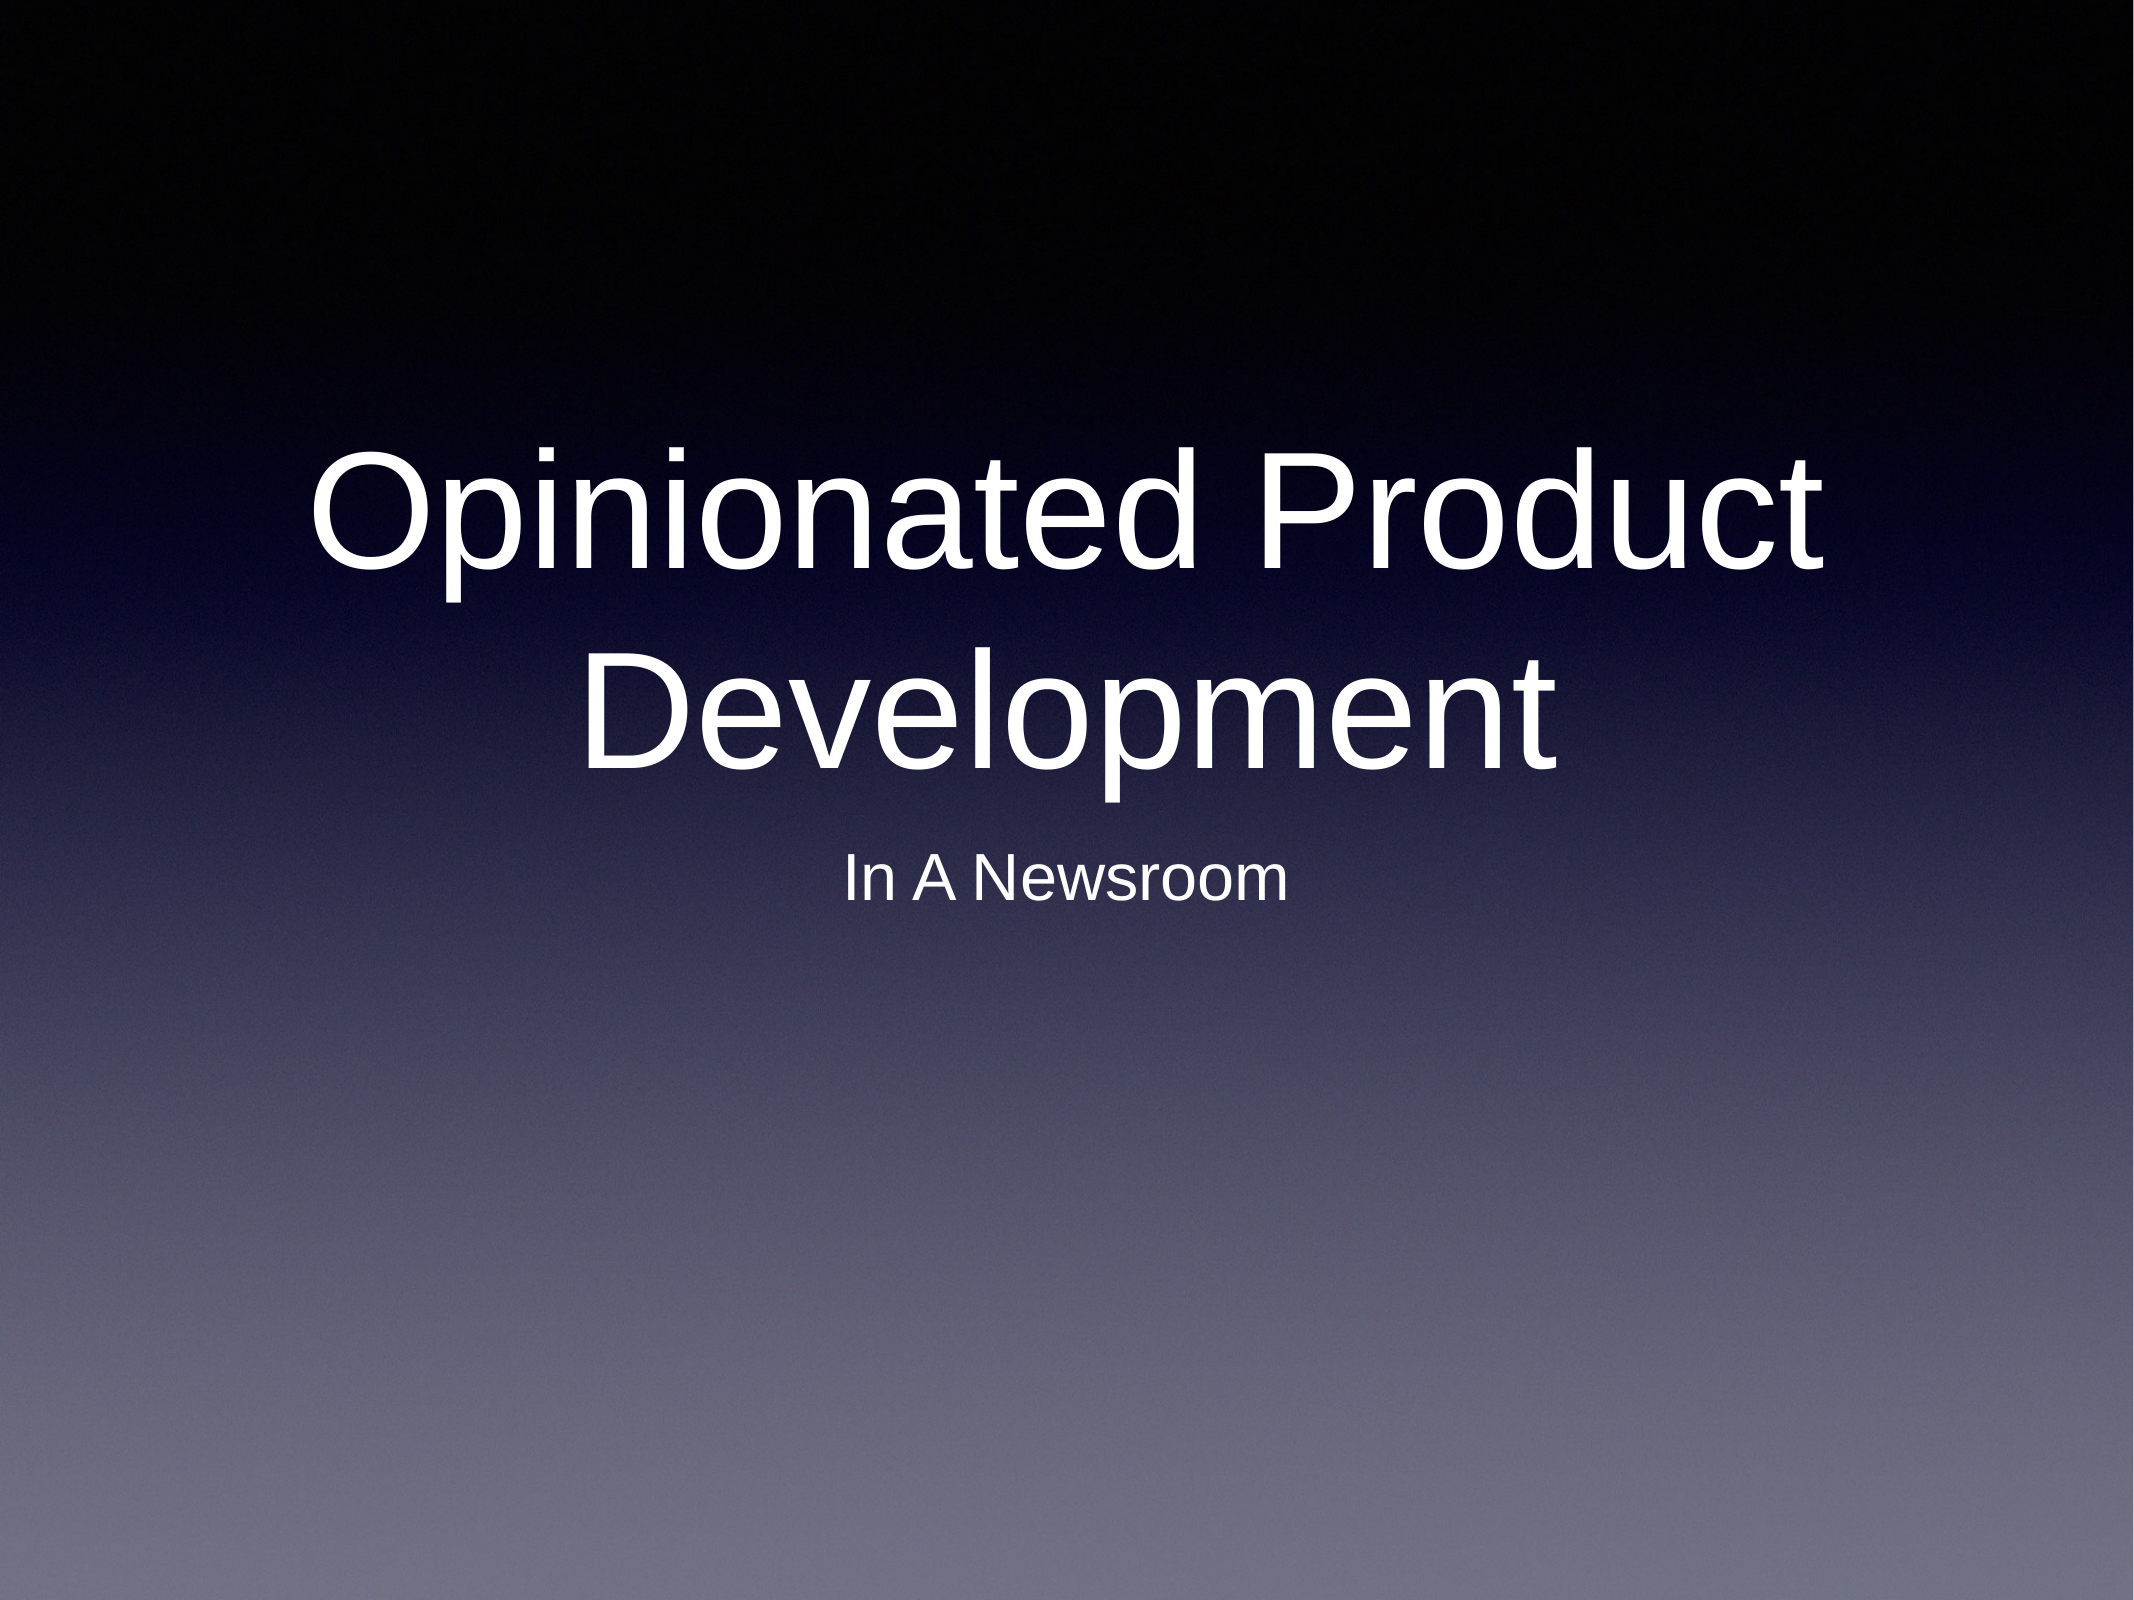

# Opinionated Product Development
In A Newsroom